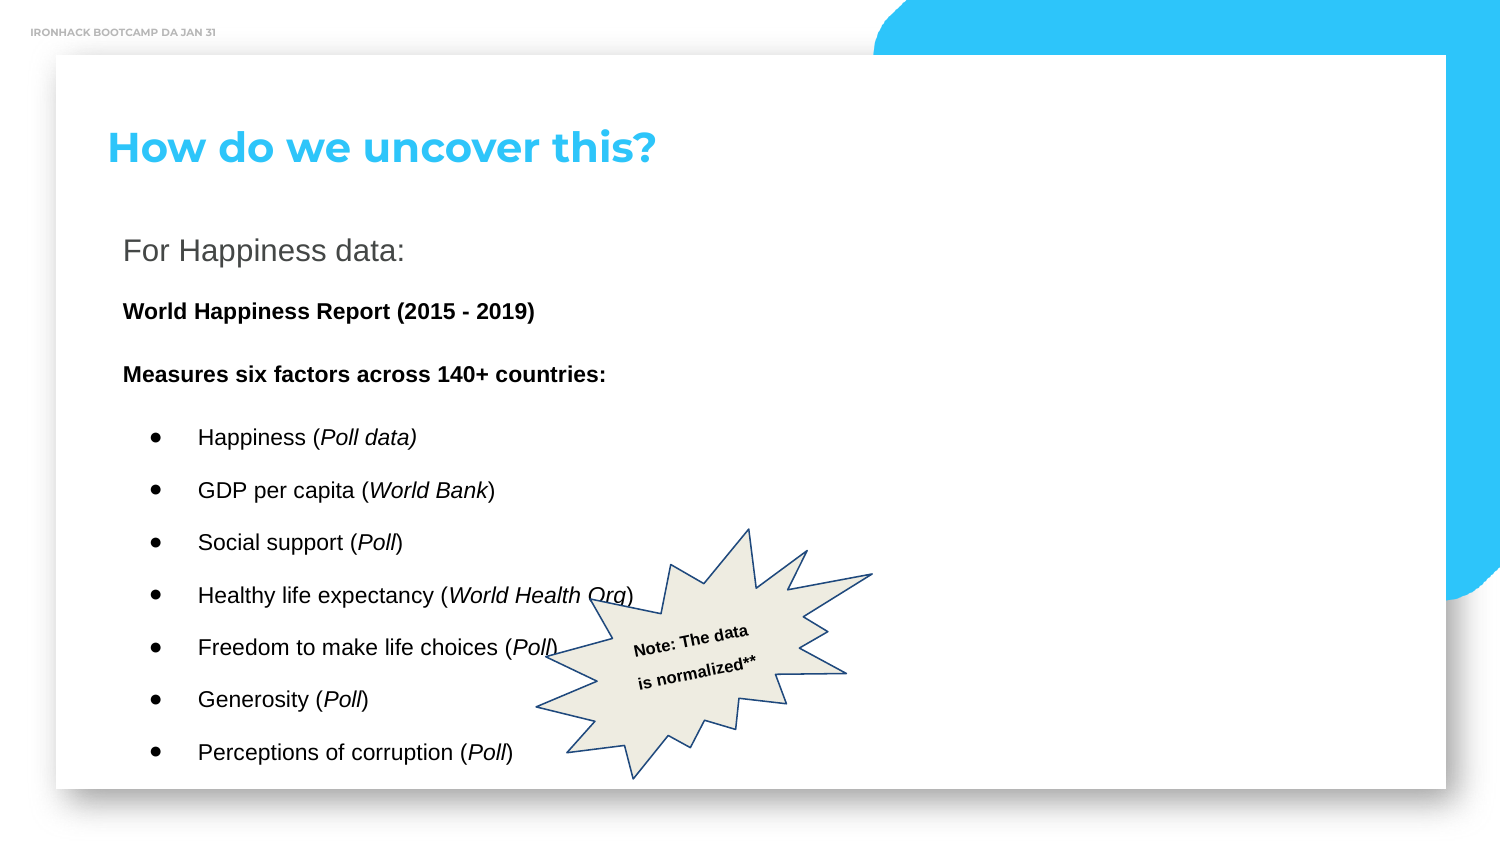

IRONHACK BOOTCAMP DA JAN 31
How do we uncover this?
For Happiness data:
World Happiness Report (2015 - 2019)

Measures six factors across 140+ countries:
Happiness (Poll data)
GDP per capita (World Bank)
Social support (Poll)
Healthy life expectancy (World Health Org)
Freedom to make life choices (Poll)
Generosity (Poll)
Perceptions of corruption (Poll)

Note: The data is normalized**